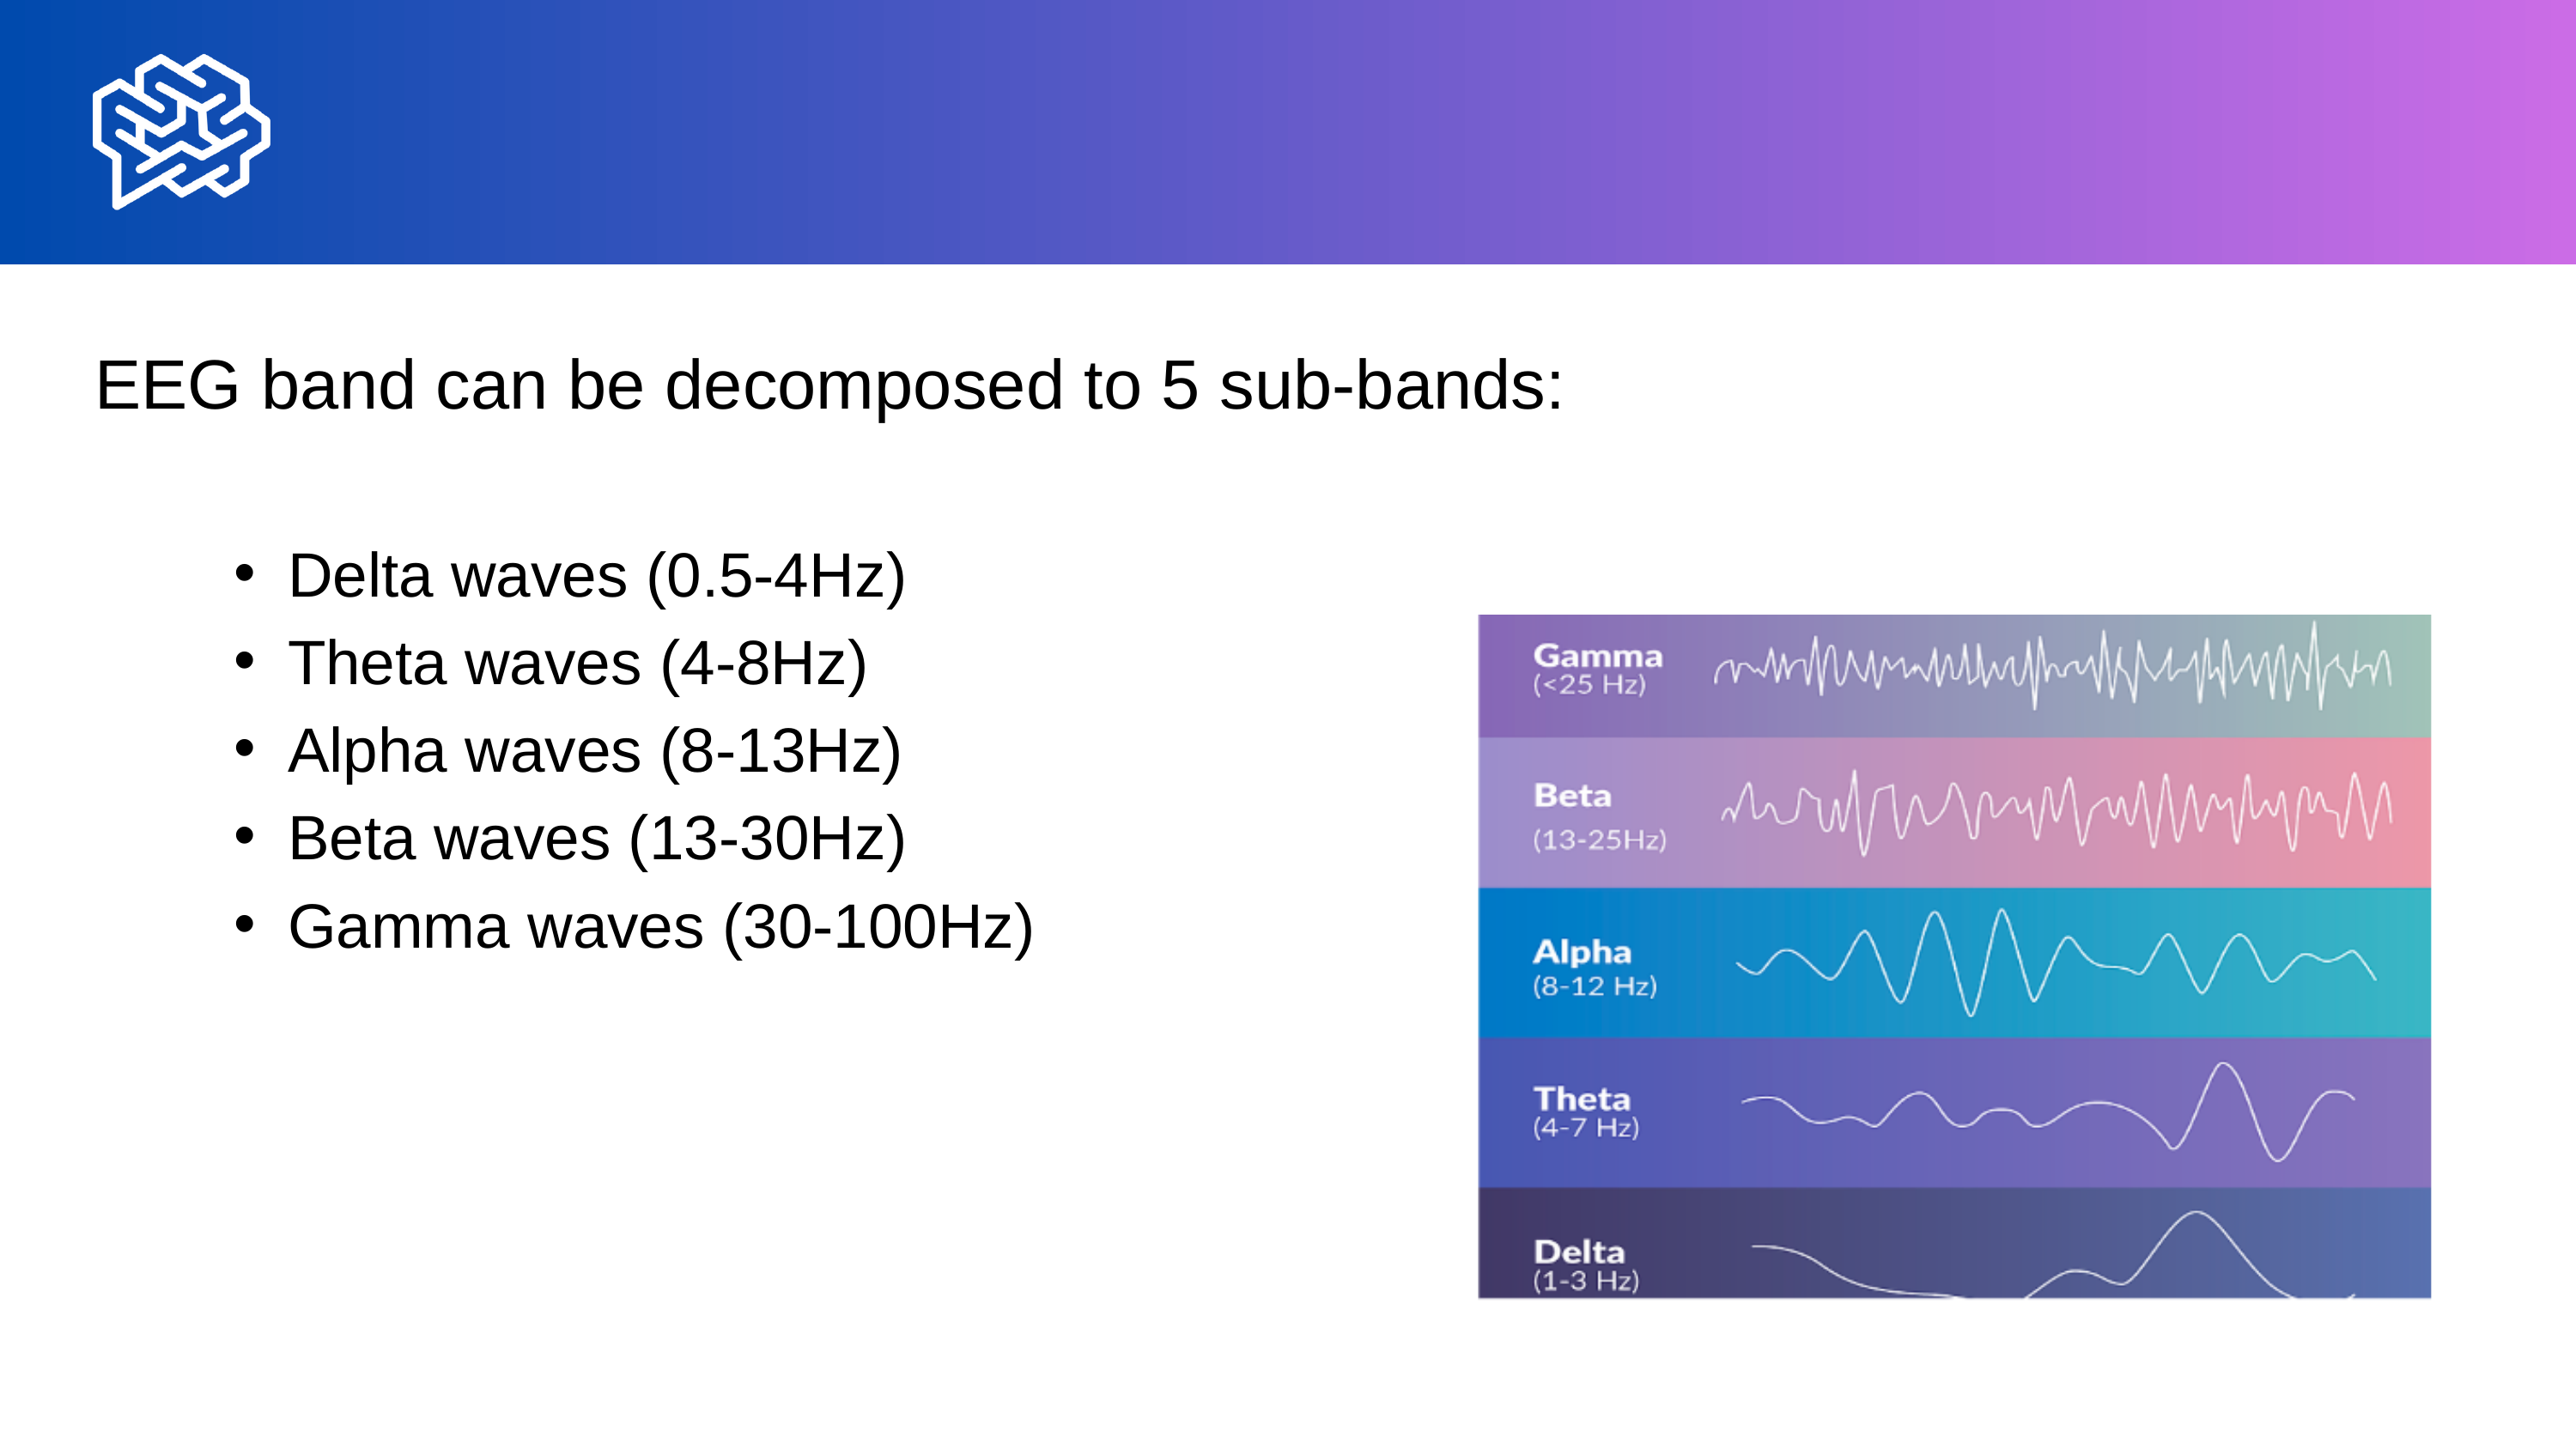

EEG band can be decomposed to 5 sub-bands:
Delta waves (0.5-4Hz)
Theta waves (4-8Hz)
Alpha waves (8-13Hz)
Beta waves (13-30Hz)
Gamma waves (30-100Hz)